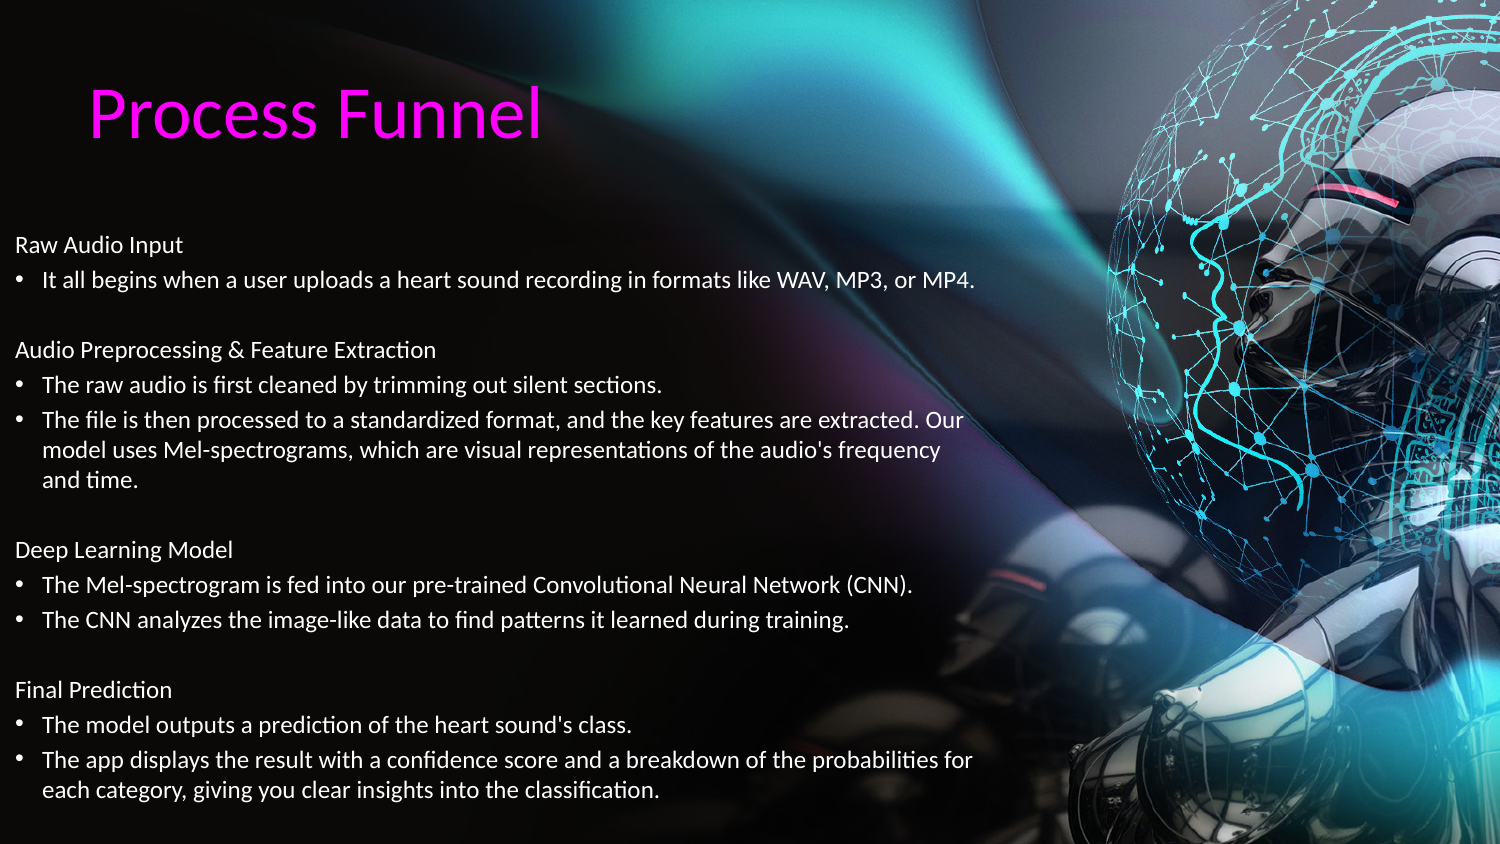

# Process Funnel
Raw Audio Input
It all begins when a user uploads a heart sound recording in formats like WAV, MP3, or MP4.

Audio Preprocessing & Feature Extraction
The raw audio is first cleaned by trimming out silent sections.
The file is then processed to a standardized format, and the key features are extracted. Our model uses Mel-spectrograms, which are visual representations of the audio's frequency and time.

Deep Learning Model
The Mel-spectrogram is fed into our pre-trained Convolutional Neural Network (CNN).
The CNN analyzes the image-like data to find patterns it learned during training.

Final Prediction
The model outputs a prediction of the heart sound's class.
The app displays the result with a confidence score and a breakdown of the probabilities for each category, giving you clear insights into the classification.